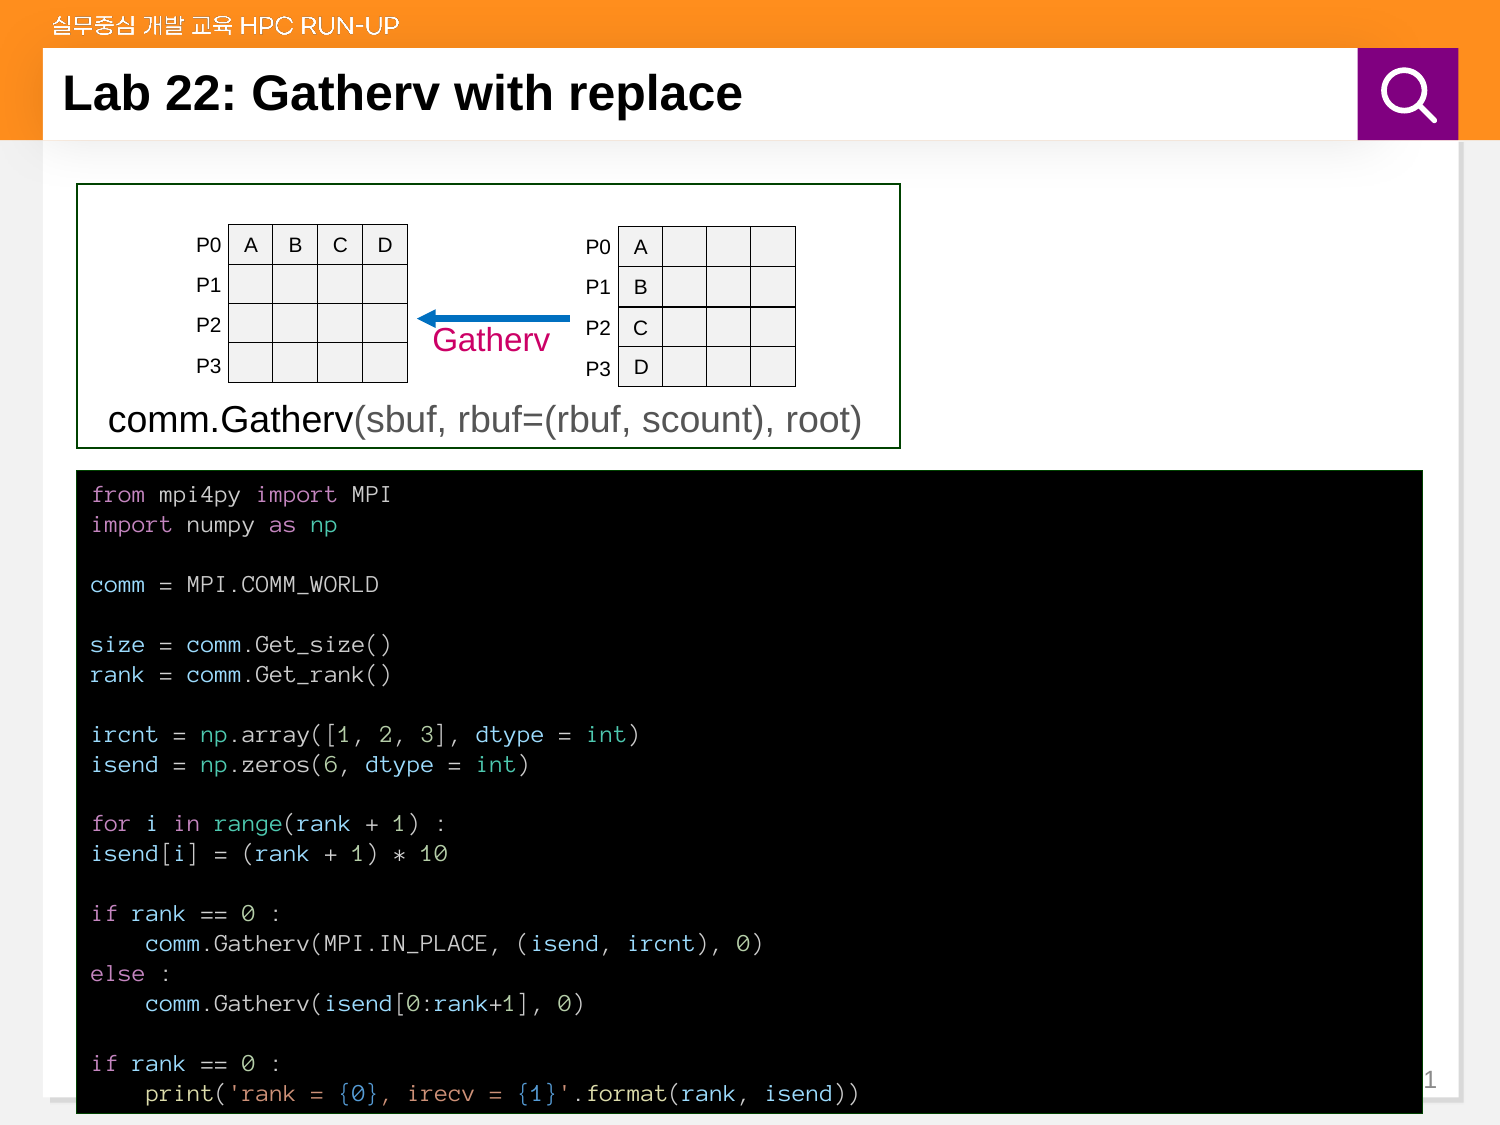

# Lab 22: Gatherv with replace

P0
A
P1

P2

P3
B

C

D

P0
A
P1
B
P2
C
D
P3

Gatherv
comm.Gatherv(sbuf, rbuf=(rbuf, scount), root)
from mpi4py import MPI
import numpy as np
comm = MPI.COMM_WORLD
size = comm.Get_size()
rank = comm.Get_rank()
ircnt = np.array([1, 2, 3], dtype = int)
isend = np.zeros(6, dtype = int)
for i in range(rank + 1) :
isend[i] = (rank + 1) * 10
if rank == 0 :
    comm.Gatherv(MPI.IN_PLACE, (isend, ircnt), 0)
else :
    comm.Gatherv(isend[0:rank+1], 0)
if rank == 0 :
    print('rank = {0}, irecv = {1}'.format(rank, isend))
81